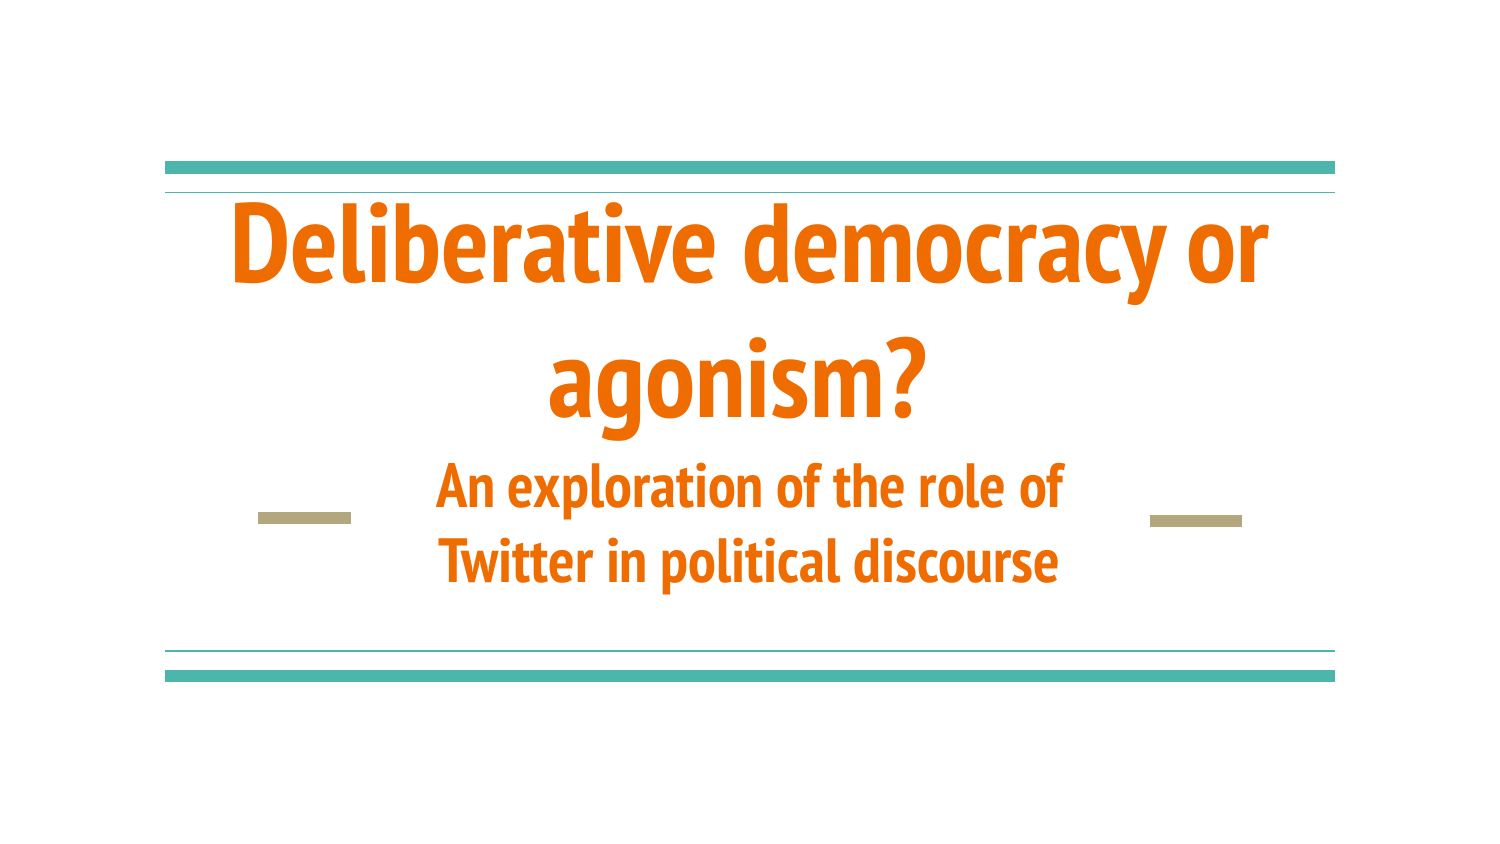

# Deliberative democracy or agonism?
An exploration of the role of Twitter in political discourse